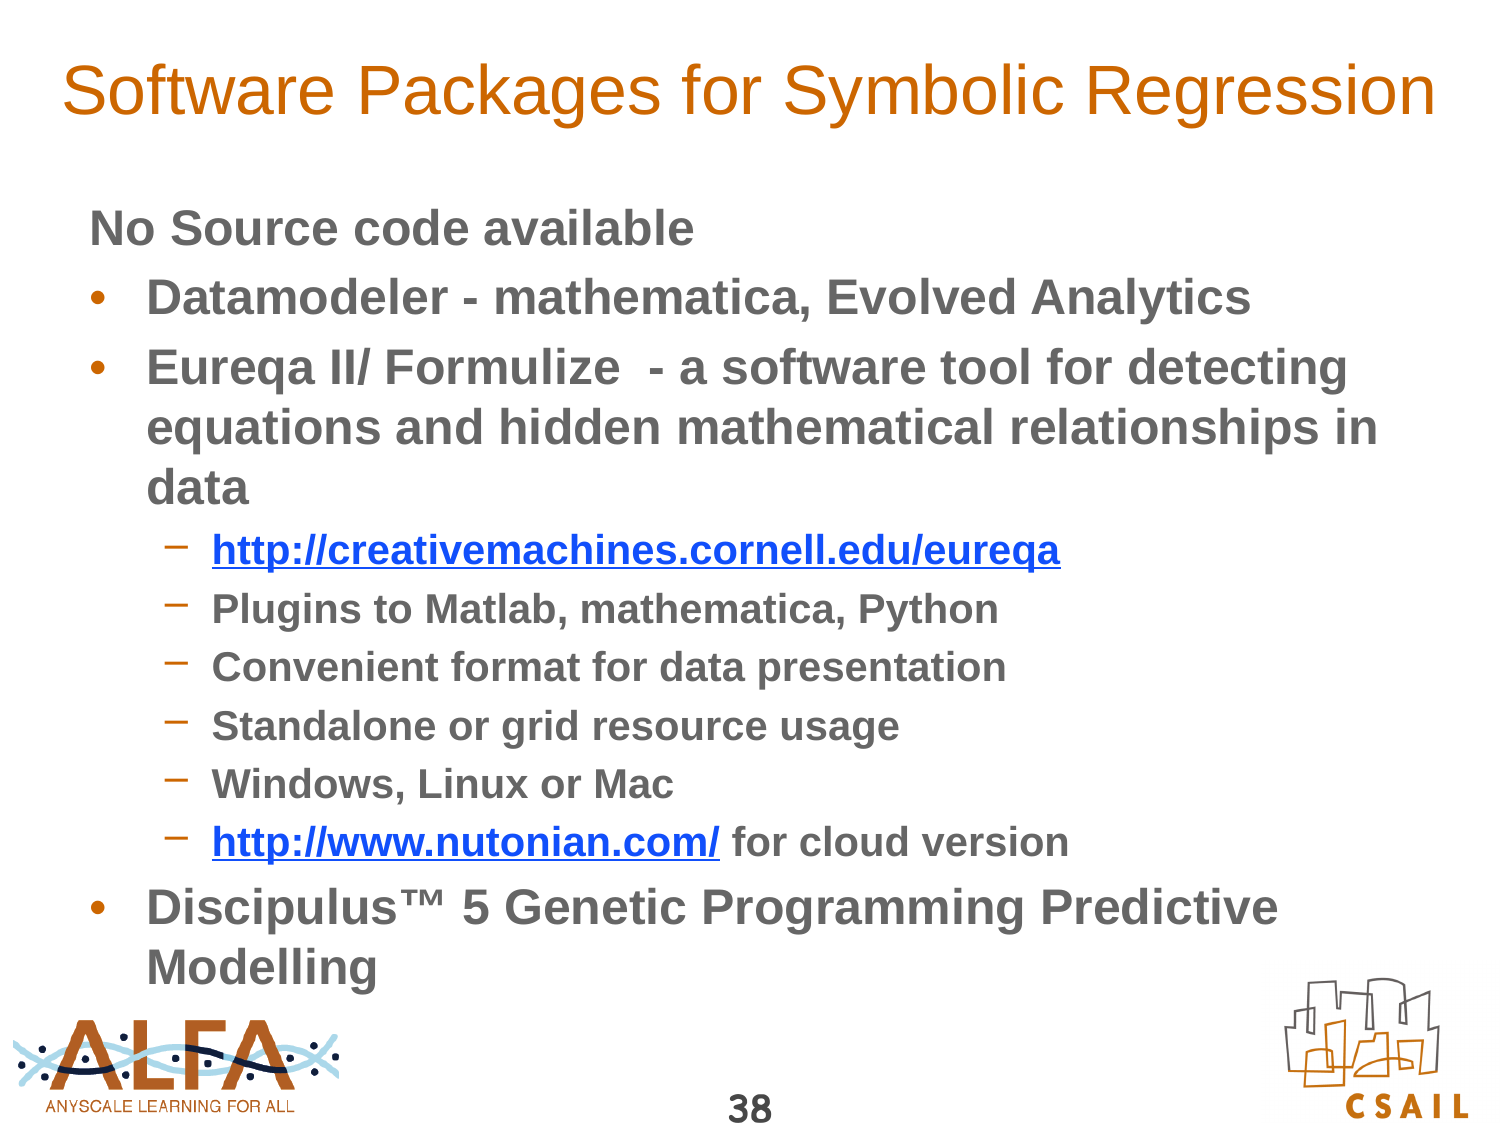

# Software Packages for Symbolic Regression
No Source code available
Datamodeler - mathematica, Evolved Analytics
Eureqa II/ Formulize  - a software tool for detecting equations and hidden mathematical relationships in data
http://creativemachines.cornell.edu/eureqa
Plugins to Matlab, mathematica, Python
Convenient format for data presentation
Standalone or grid resource usage
Windows, Linux or Mac
http://www.nutonian.com/ for cloud version
Discipulus™ 5 Genetic Programming Predictive Modelling

38